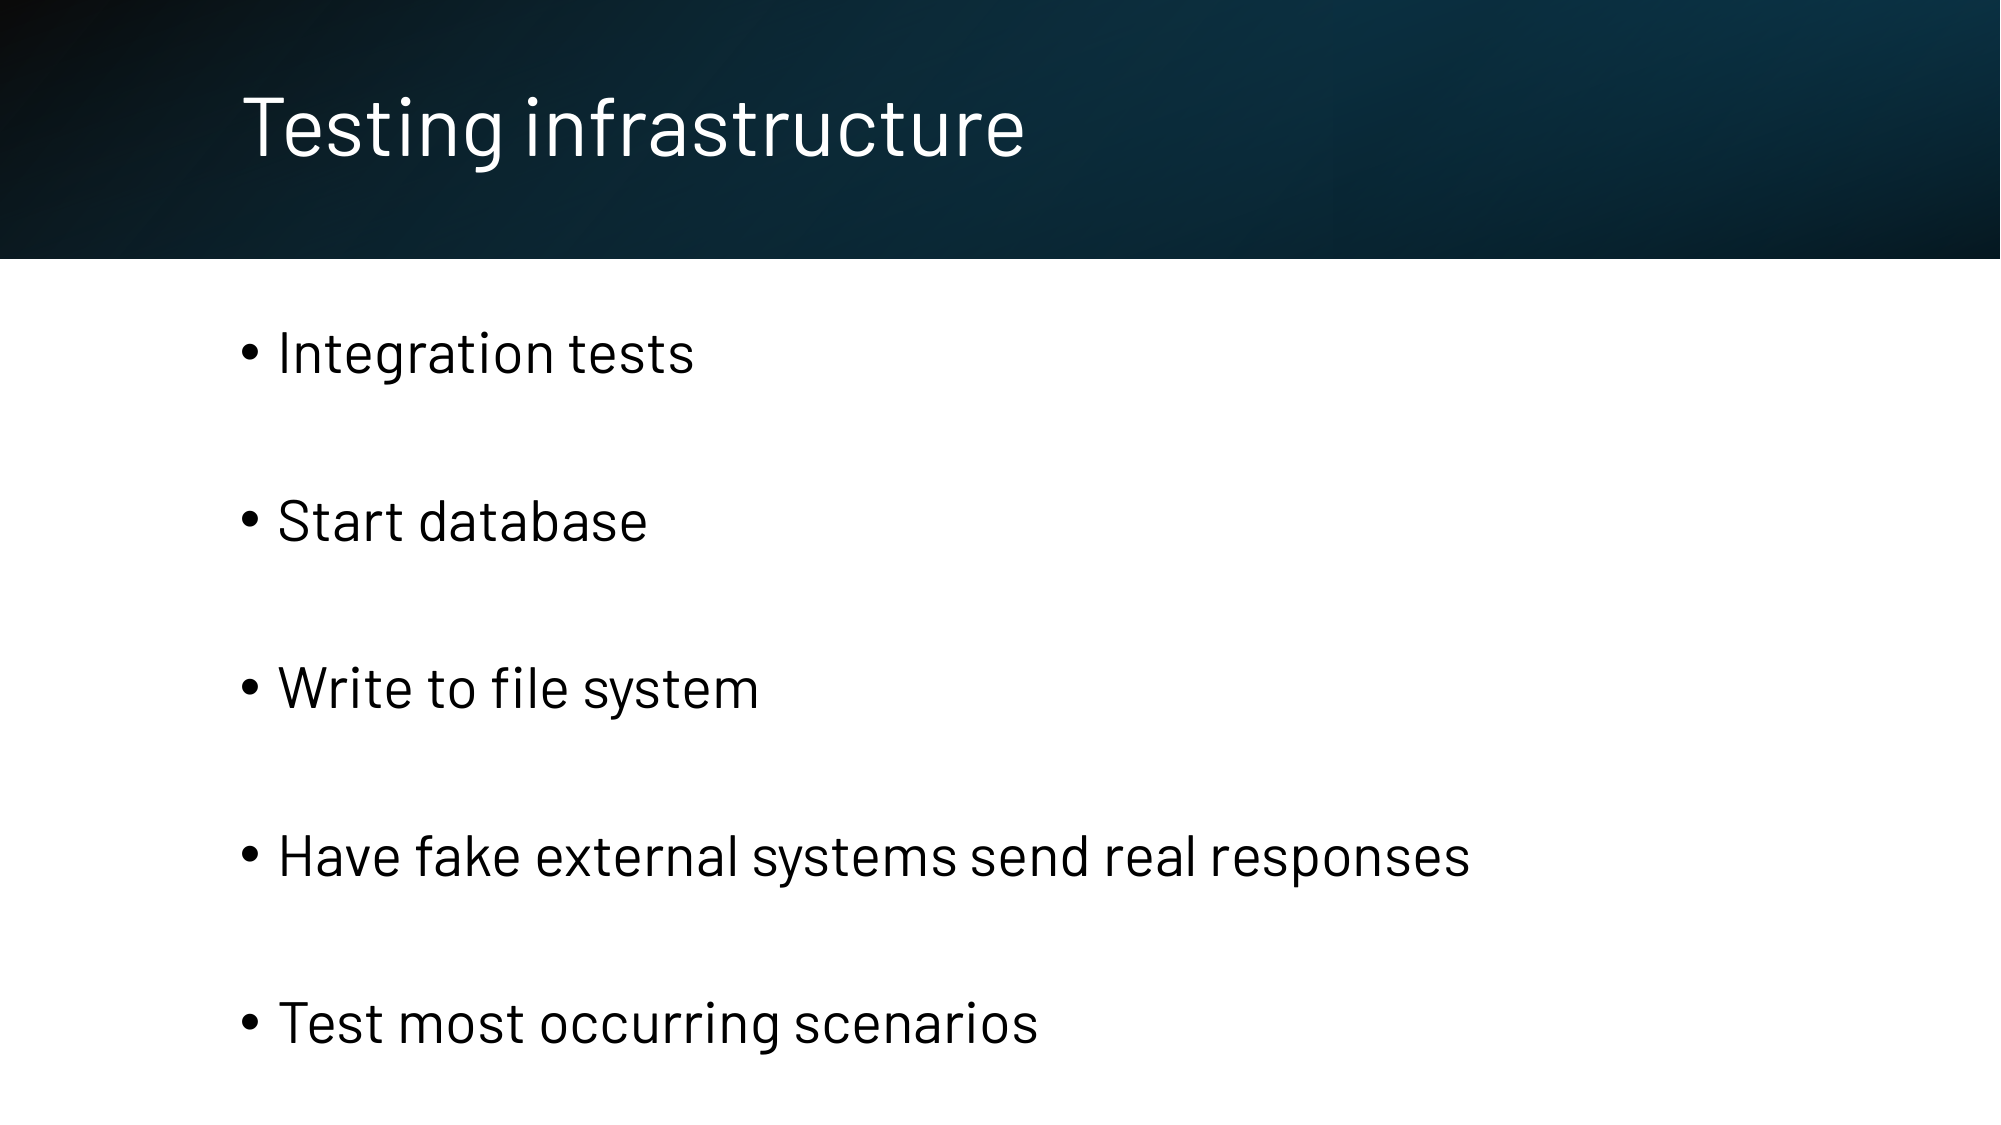

# Testing infrastructure
Integration tests

Start database

Write to file system

Have fake external systems send real responses

Test most occurring scenarios